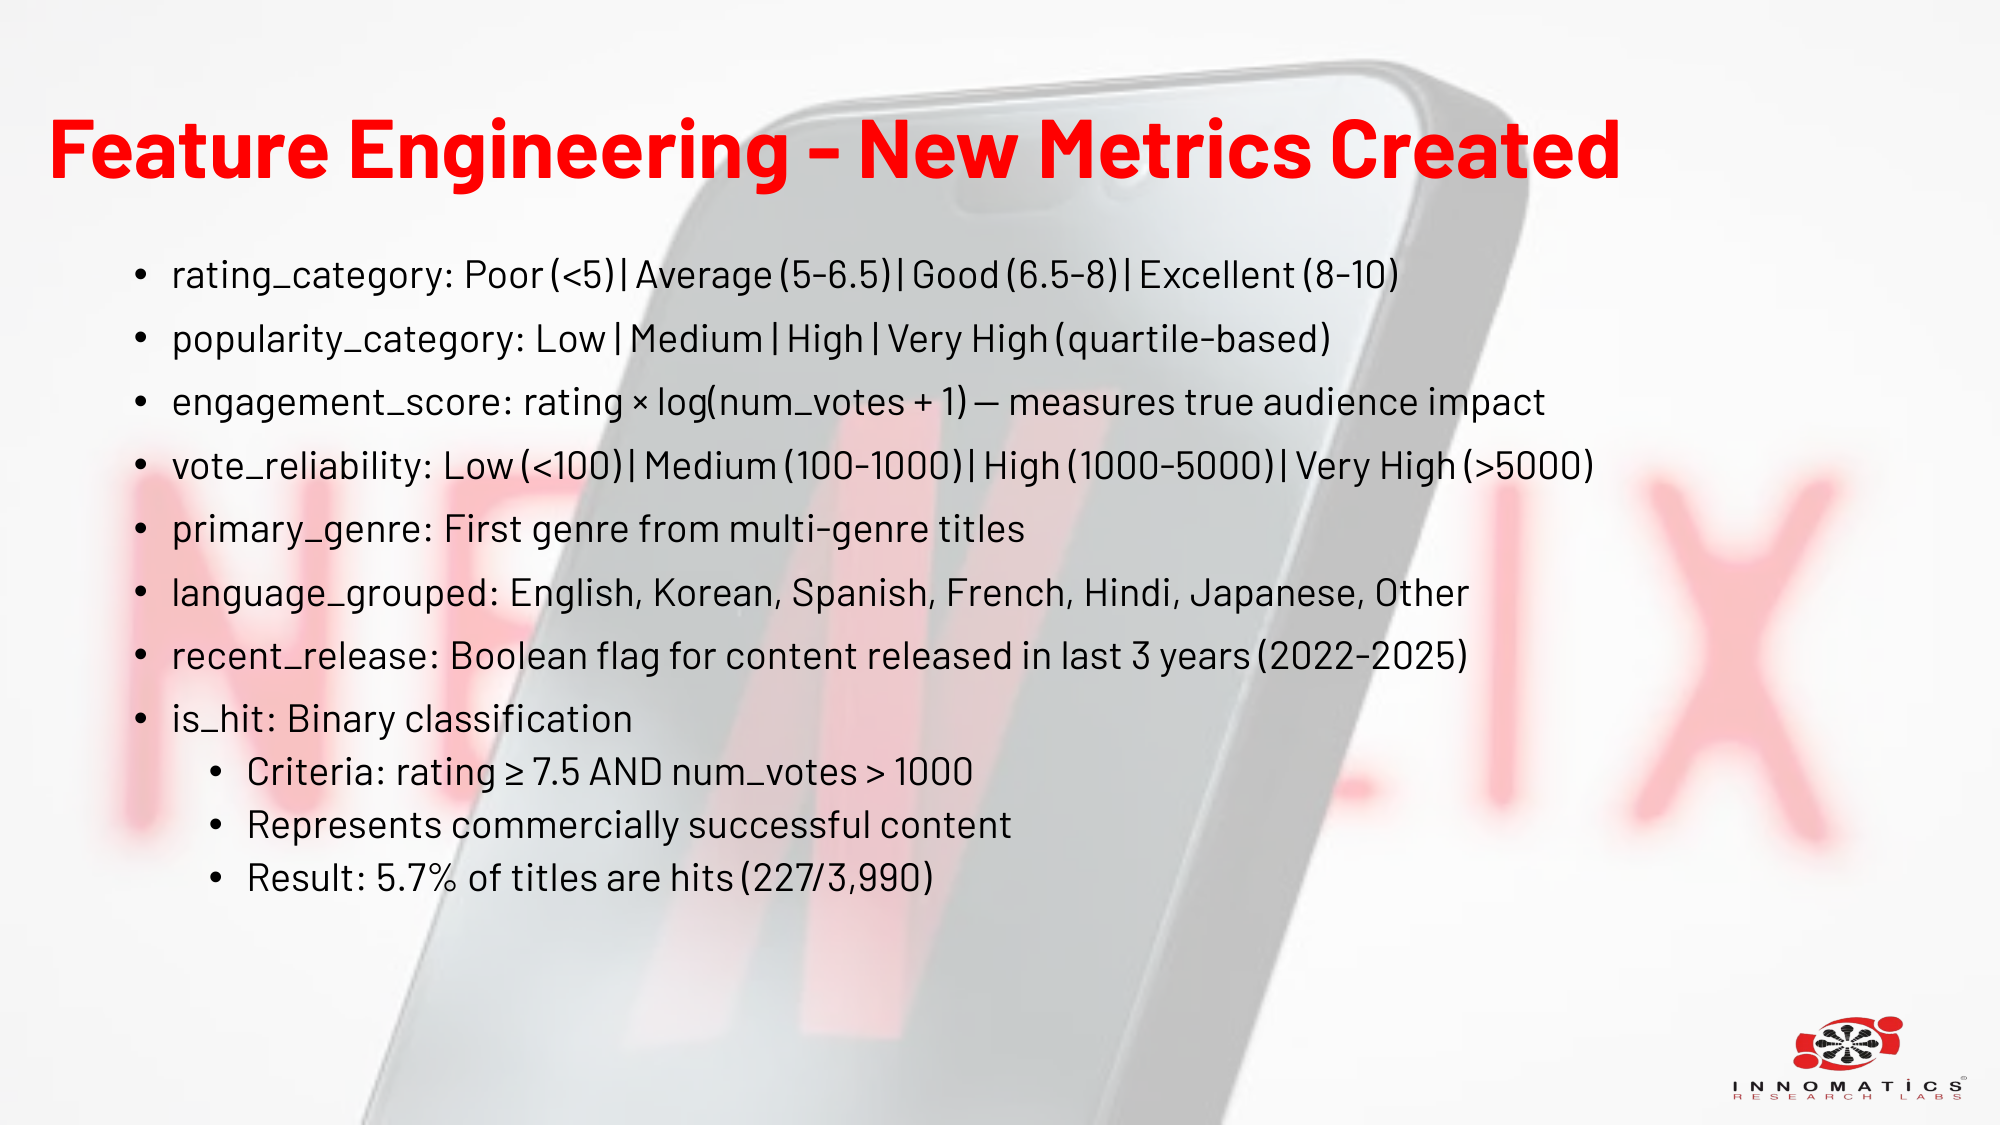

# Feature Engineering - New Metrics Created
rating_category: Poor (<5) | Average (5-6.5) | Good (6.5-8) | Excellent (8-10)
popularity_category: Low | Medium | High | Very High (quartile-based)
engagement_score: rating × log(num_votes + 1) — measures true audience impact
vote_reliability: Low (<100) | Medium (100-1000) | High (1000-5000) | Very High (>5000)
primary_genre: First genre from multi-genre titles
language_grouped: English, Korean, Spanish, French, Hindi, Japanese, Other
recent_release: Boolean flag for content released in last 3 years (2022-2025)
is_hit: Binary classification
Criteria: rating ≥ 7.5 AND num_votes > 1000
Represents commercially successful content
Result: 5.7% of titles are hits (227/3,990)